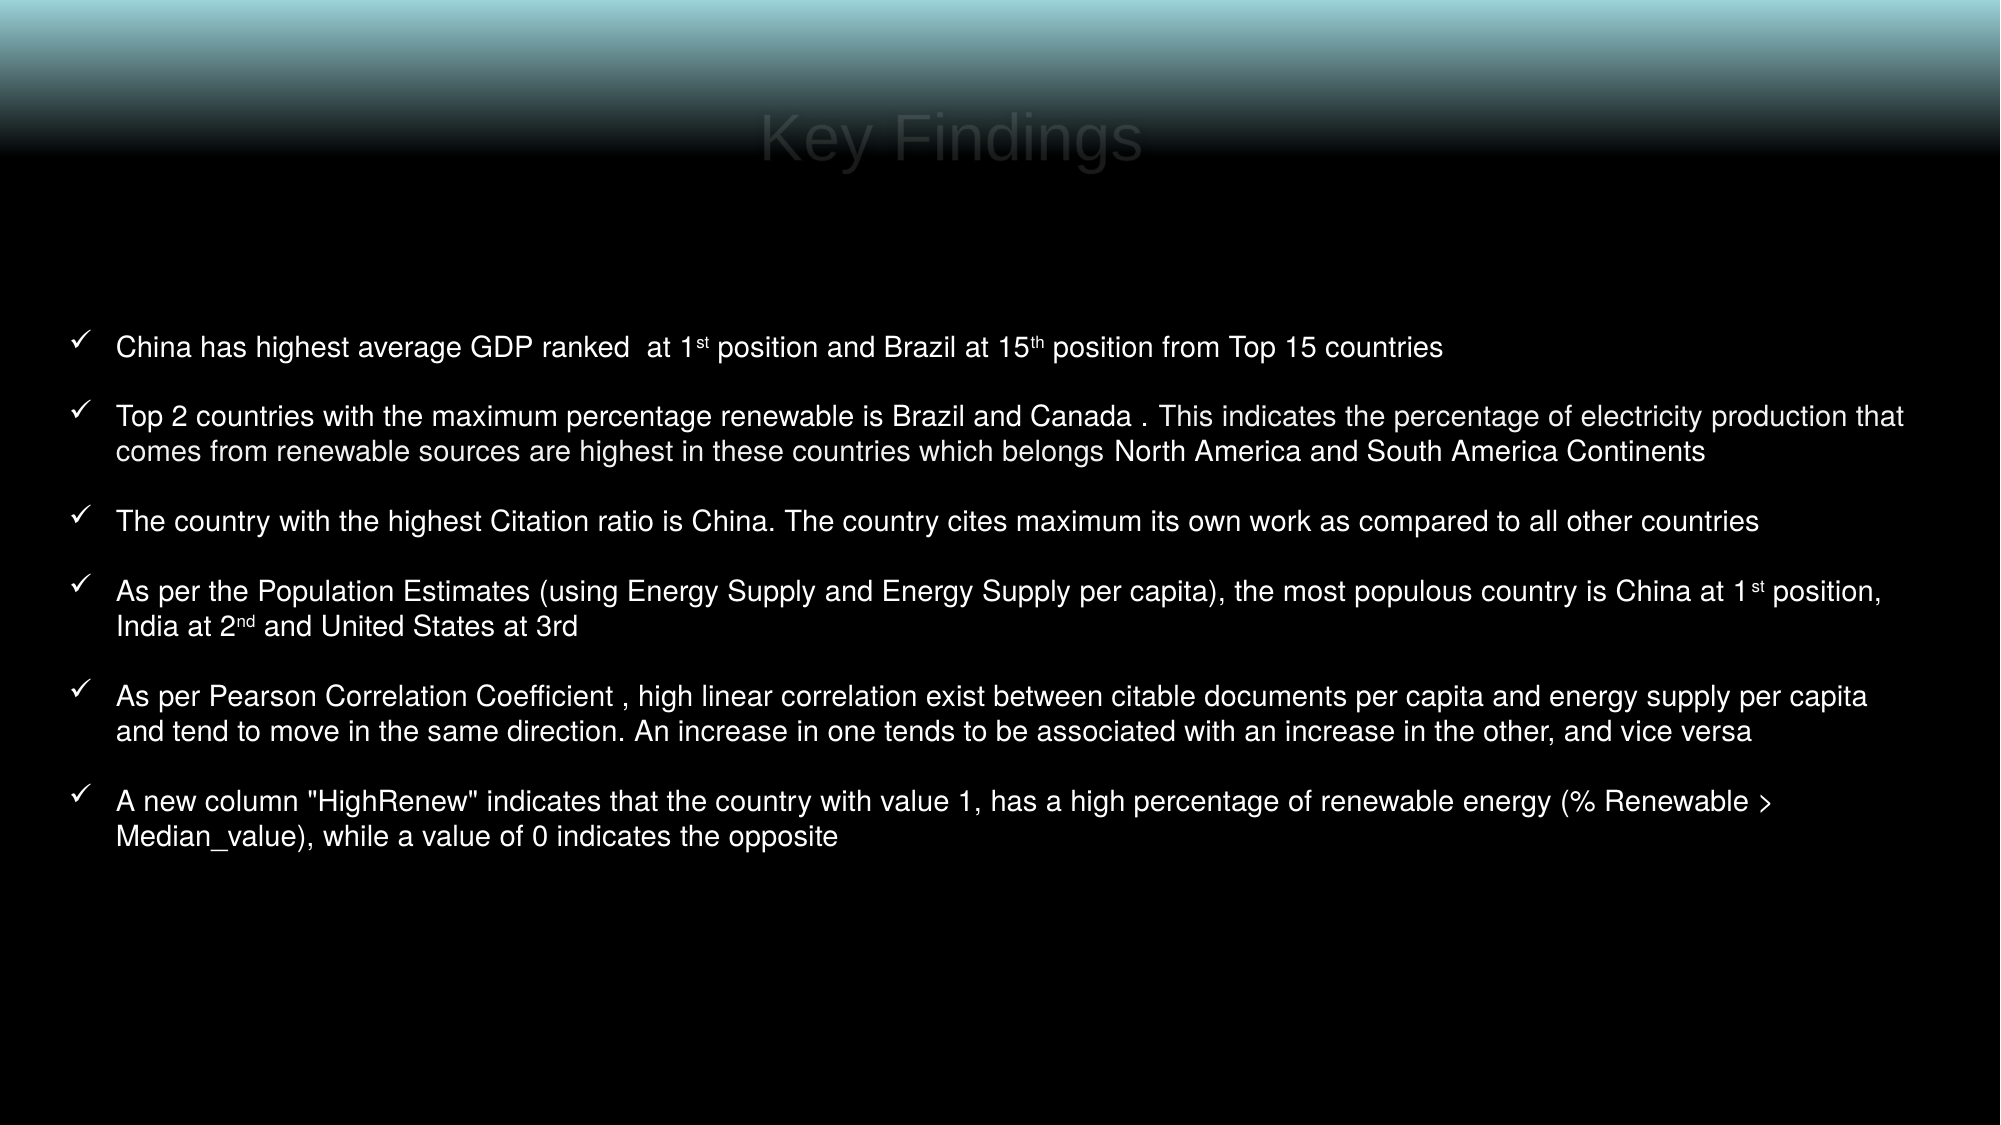

# Key Findings

China has highest average GDP ranked  at 1st position and Brazil at 15th position from Top 15 countries

Top 2 countries with the maximum percentage renewable is Brazil and Canada . This indicates the percentage of electricity production that comes from renewable sources are highest in these countries which belongs North America and South America Continents

The country with the highest Citation ratio is China. The country cites maximum its own work as compared to all other countries

As per the Population Estimates (using Energy Supply and Energy Supply per capita), the most populous country is China at 1st position, India at 2nd and United States at 3rd

As per Pearson Correlation Coefficient , high linear correlation exist between citable documents per capita and energy supply per capita and tend to move in the same direction. An increase in one tends to be associated with an increase in the other, and vice versa

A new column "HighRenew" indicates that the country with value 1, has a high percentage of renewable energy (% Renewable > Median_value), while a value of 0 indicates the opposite